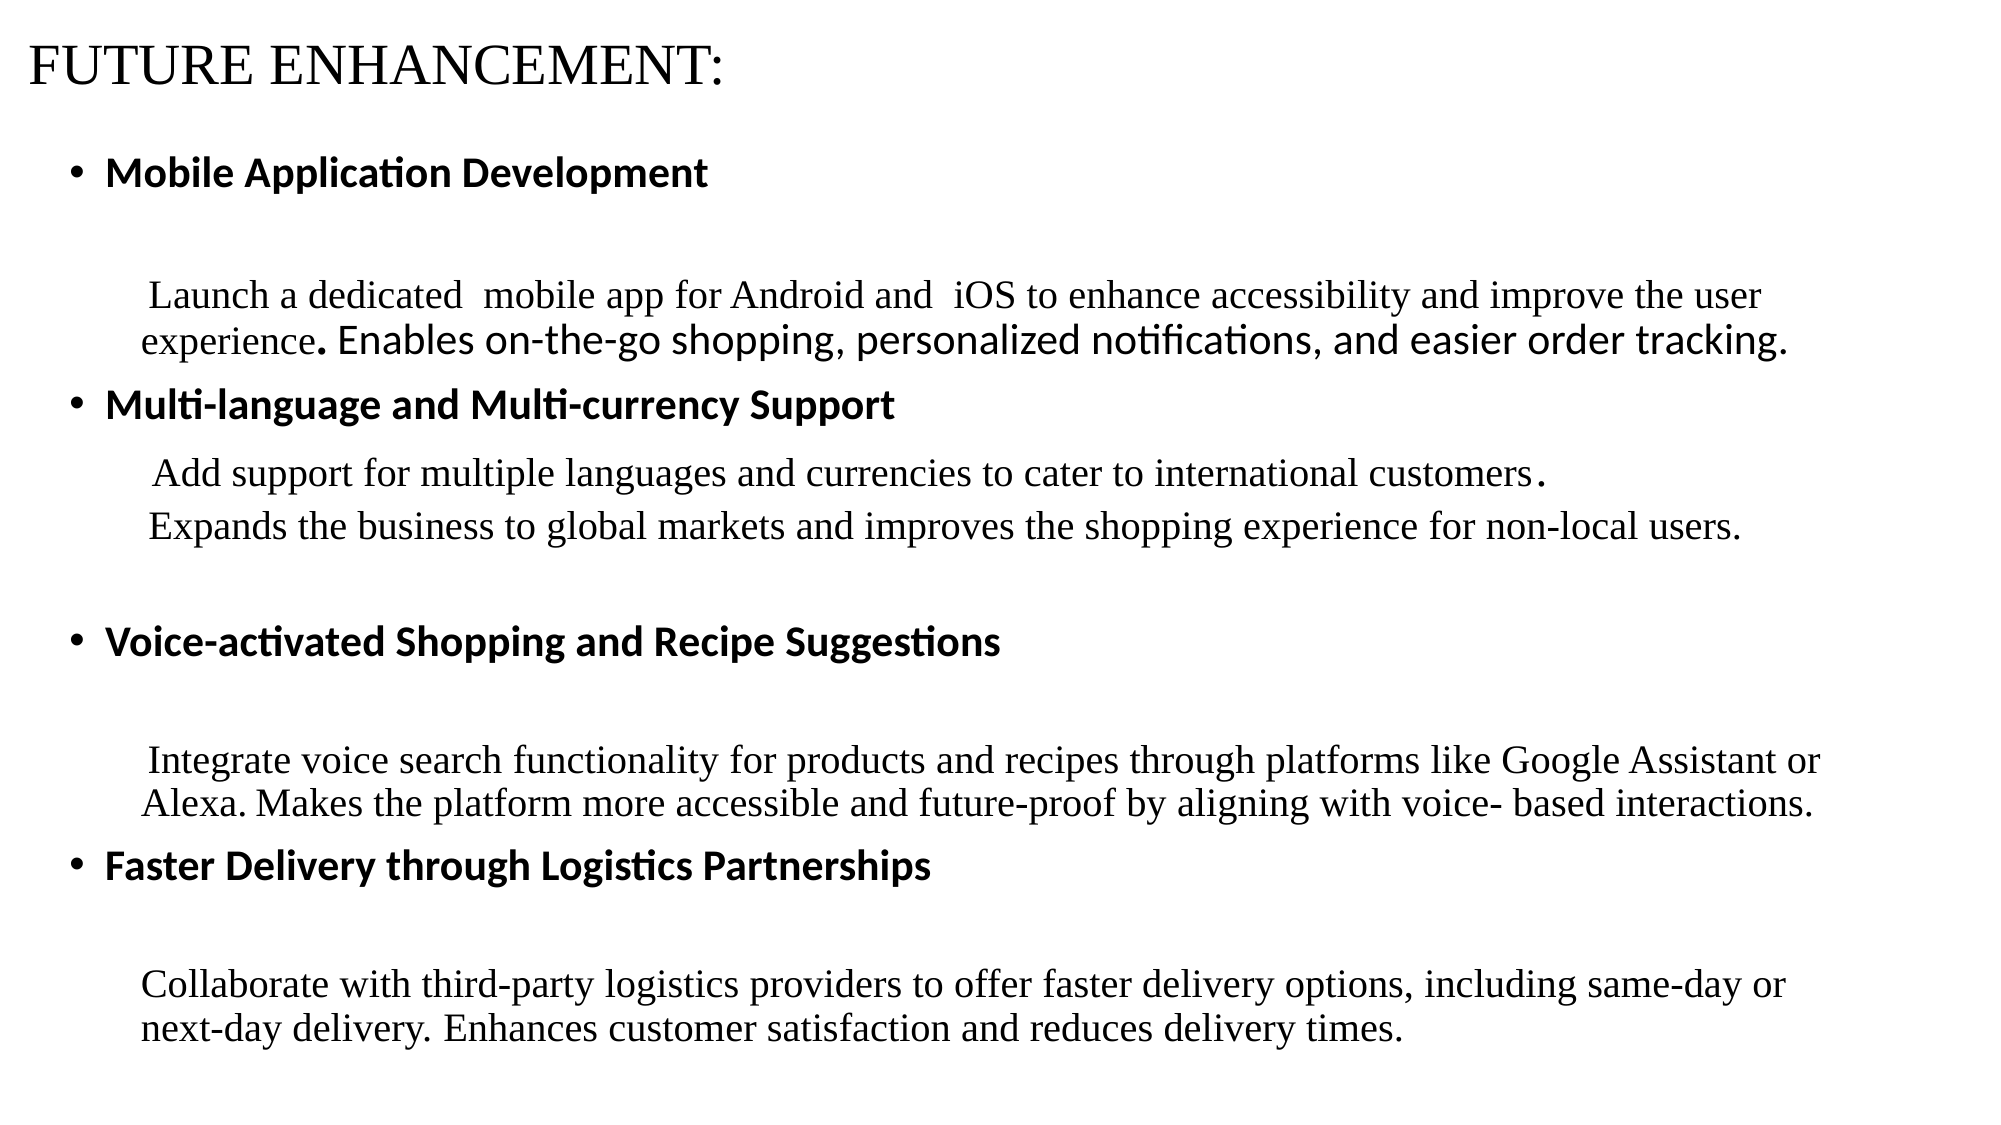

# FUTURE ENHANCEMENT:
Mobile Application Development

 Launch a dedicated  mobile app for Android and  iOS to enhance accessibility and improve the user experience. Enables on-the-go shopping, personalized notifications, and easier order tracking.
Multi-language and Multi-currency Support
       Add support for multiple languages and currencies to cater to international customers.
 Expands the business to global markets and improves the shopping experience for non-local users.

Voice-activated Shopping and Recipe Suggestions

 Integrate voice search functionality for products and recipes through platforms like Google Assistant or Alexa. Makes the platform more accessible and future-proof by aligning with voice- based interactions.
Faster Delivery through Logistics Partnerships

Collaborate with third-party logistics providers to offer faster delivery options, including same-day or next-day delivery. Enhances customer satisfaction and reduces delivery times.